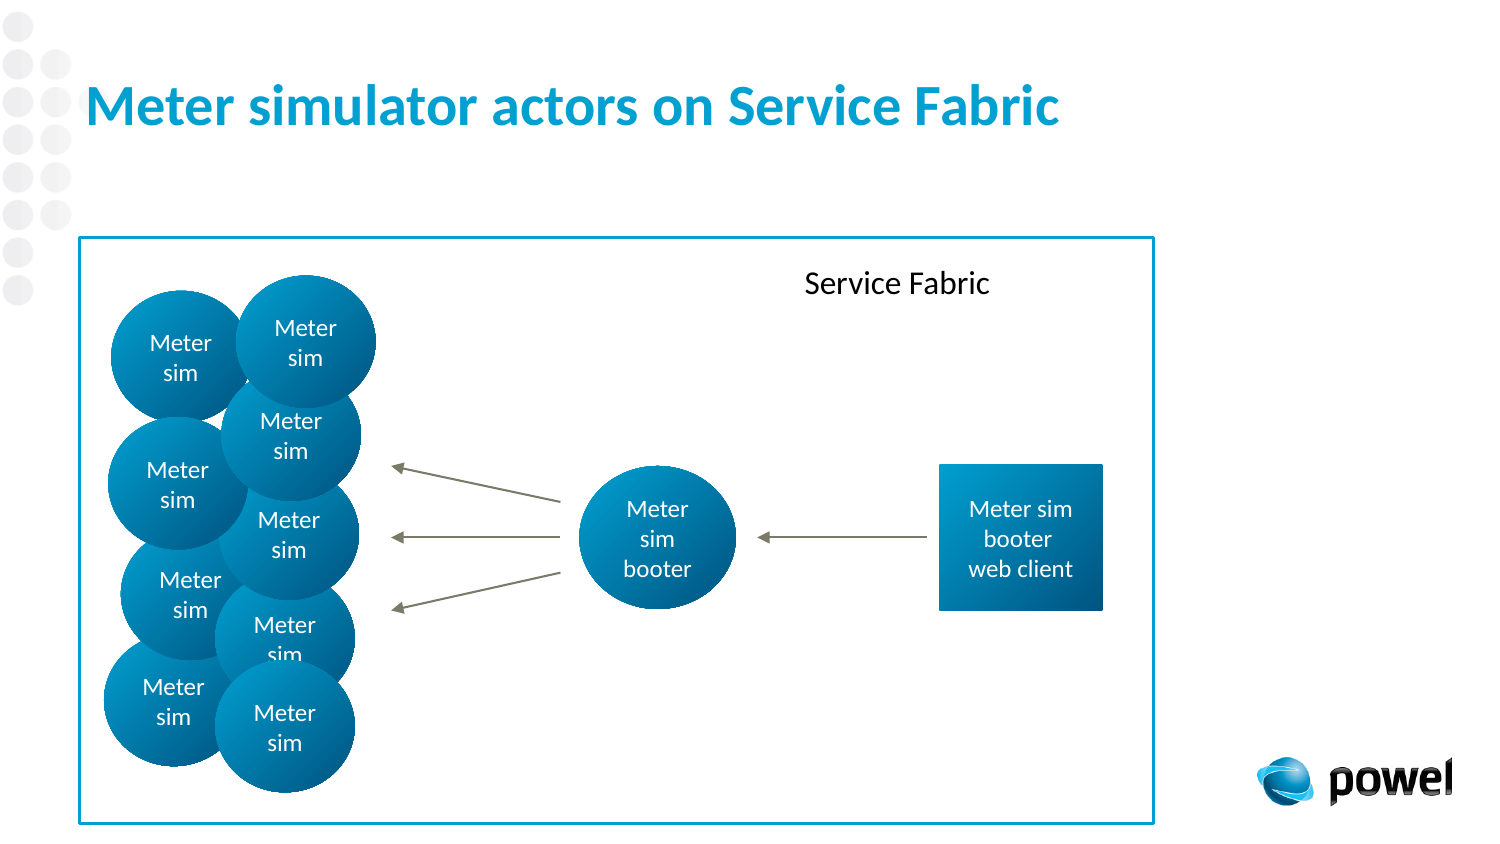

# Meter simulator actors on Service Fabric

Service Fabric
Meter sim
Meter sim
Meter sim
Meter sim
Meter sim booter
web client
Meter sim booter
Meter sim
Meter sim
Meter sim
Meter sim
Meter sim